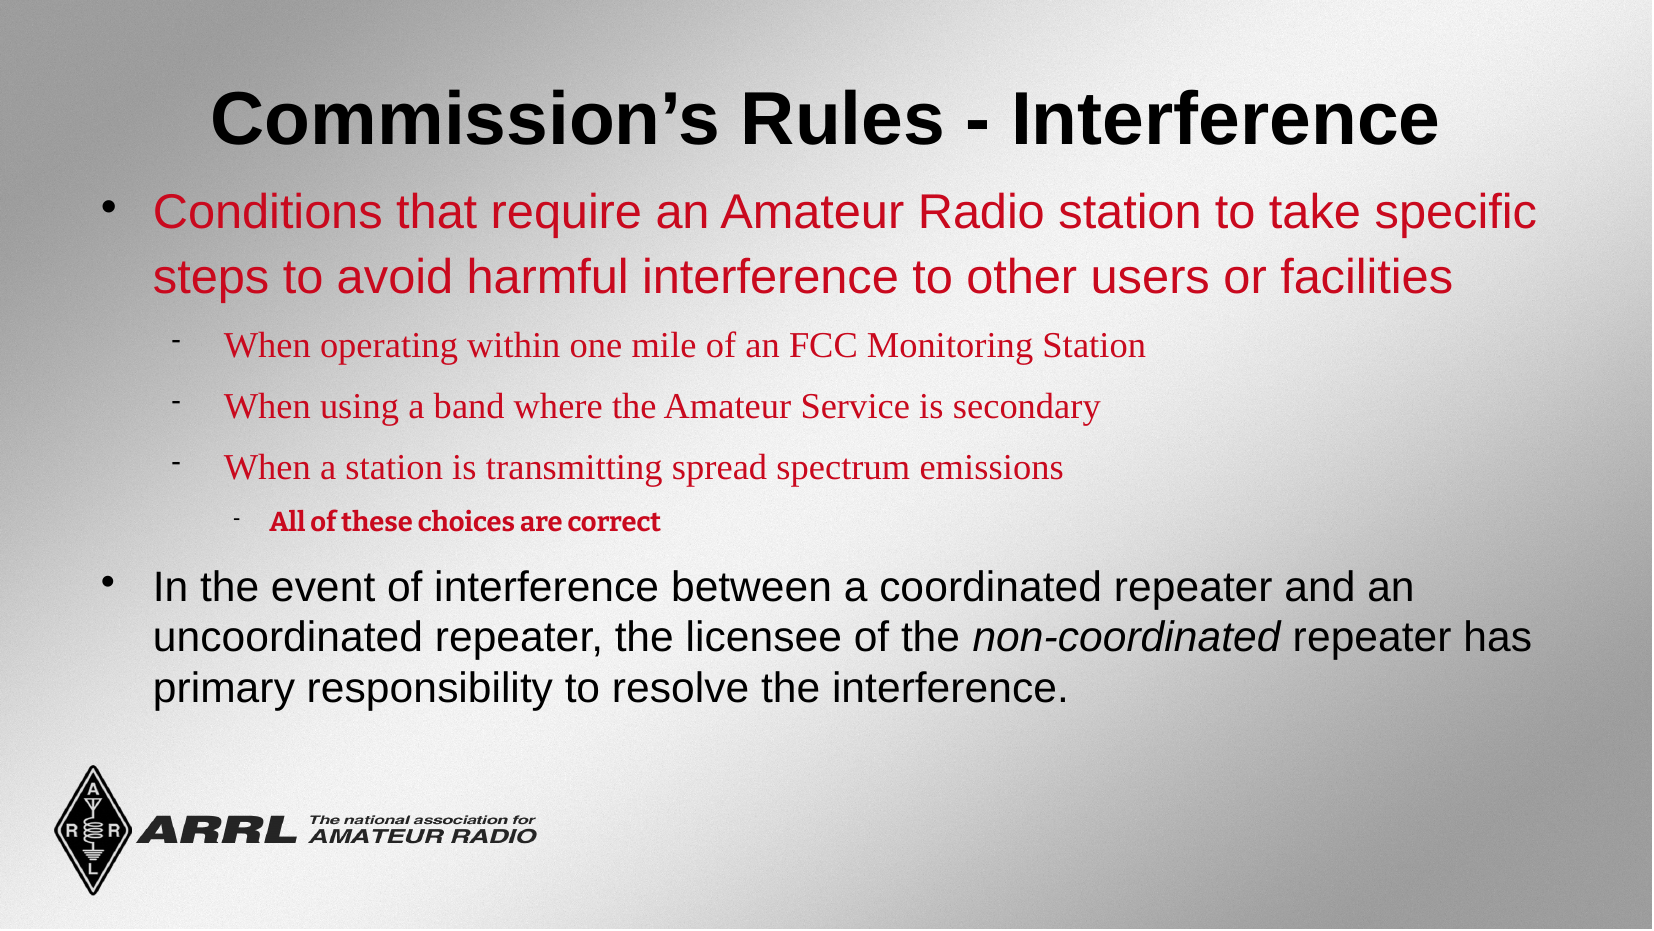

Commission’s Rules - Interference

Conditions that require an Amateur Radio station to take specific steps to avoid harmful interference to other users or facilities
When operating within one mile of an FCC Monitoring Station
When using a band where the Amateur Service is secondary
When a station is transmitting spread spectrum emissions
All of these choices are correct
In the event of interference between a coordinated repeater and an uncoordinated repeater, the licensee of the non-coordinated repeater has primary responsibility to resolve the interference.